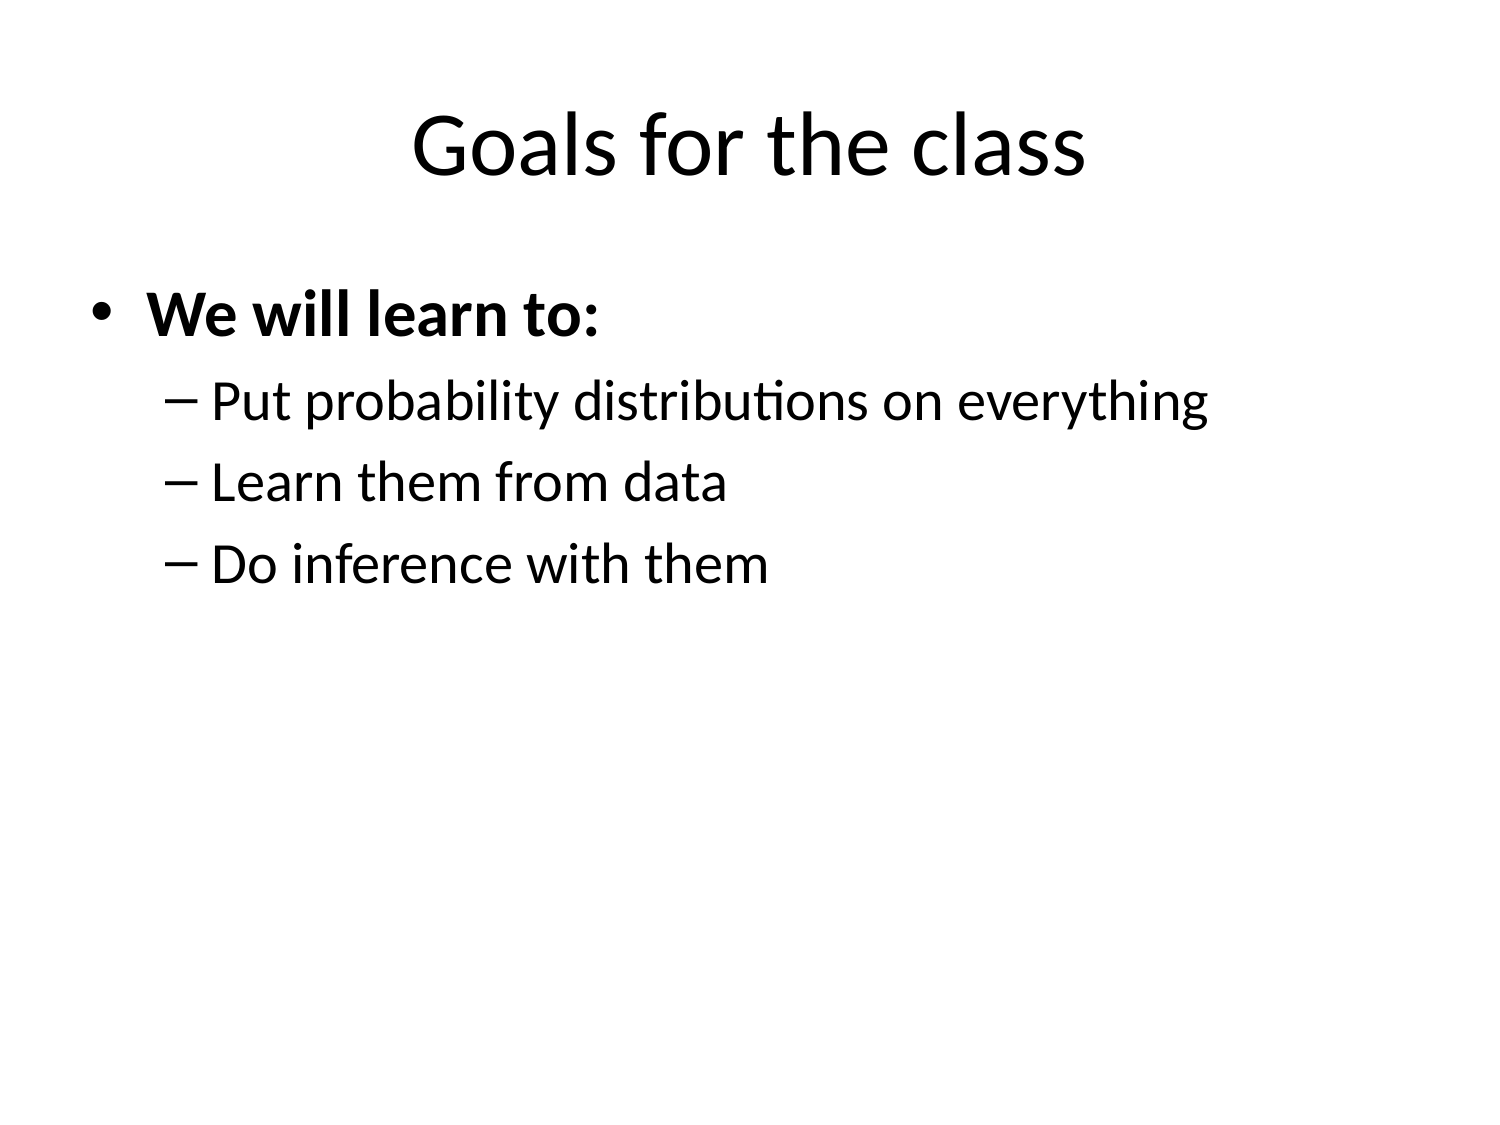

# Goals for the class
We will learn to:
Put probability distributions on everything
Learn them from data
Do inference with them